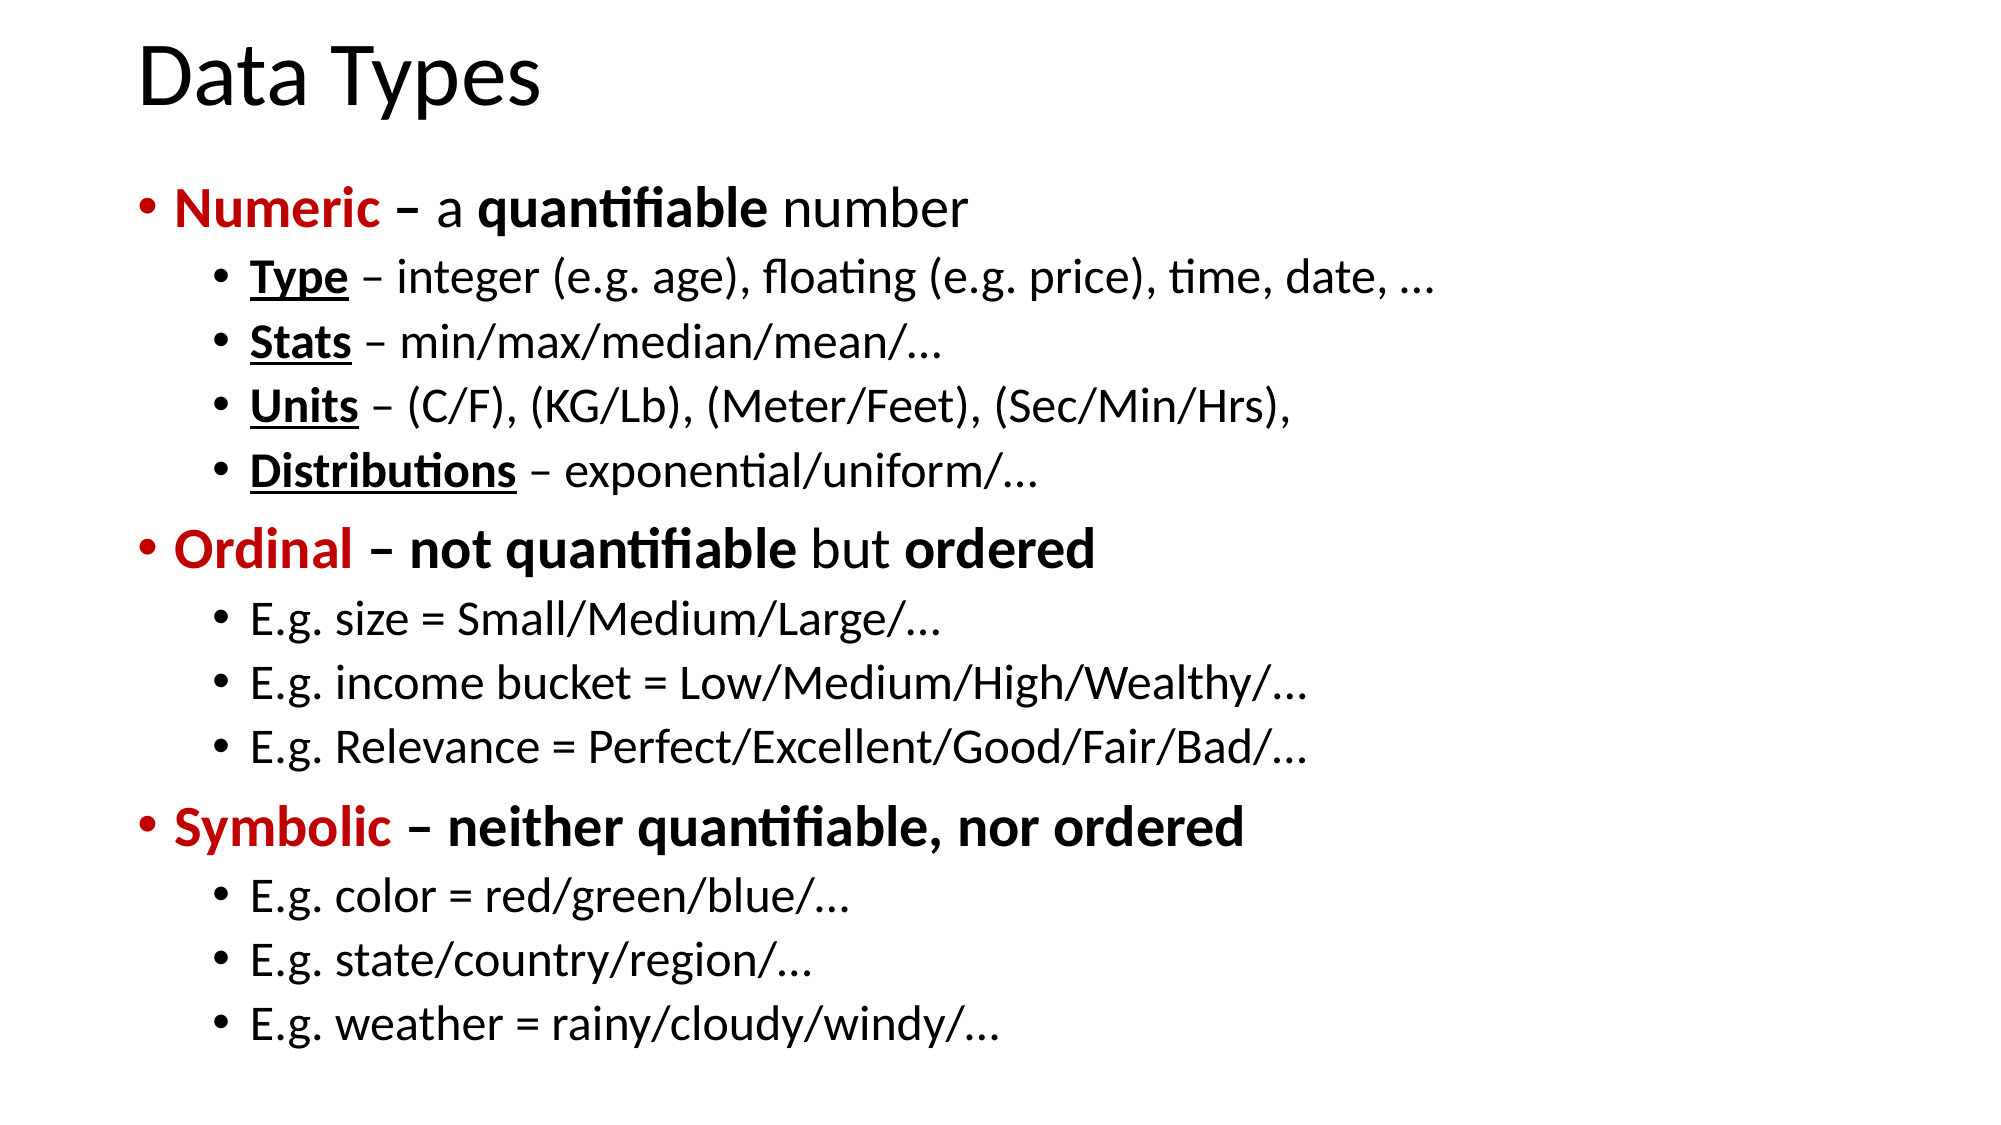

# Data Types
Numeric – a quantifiable number
Type – integer (e.g. age), floating (e.g. price), time, date, …
Stats – min/max/median/mean/…
Units – (C/F), (KG/Lb), (Meter/Feet), (Sec/Min/Hrs),
Distributions – exponential/uniform/…
Ordinal – not quantifiable but ordered
E.g. size = Small/Medium/Large/…
E.g. income bucket = Low/Medium/High/Wealthy/...
E.g. Relevance = Perfect/Excellent/Good/Fair/Bad/…
Symbolic – neither quantifiable, nor ordered
E.g. color = red/green/blue/…
E.g. state/country/region/…
E.g. weather = rainy/cloudy/windy/…